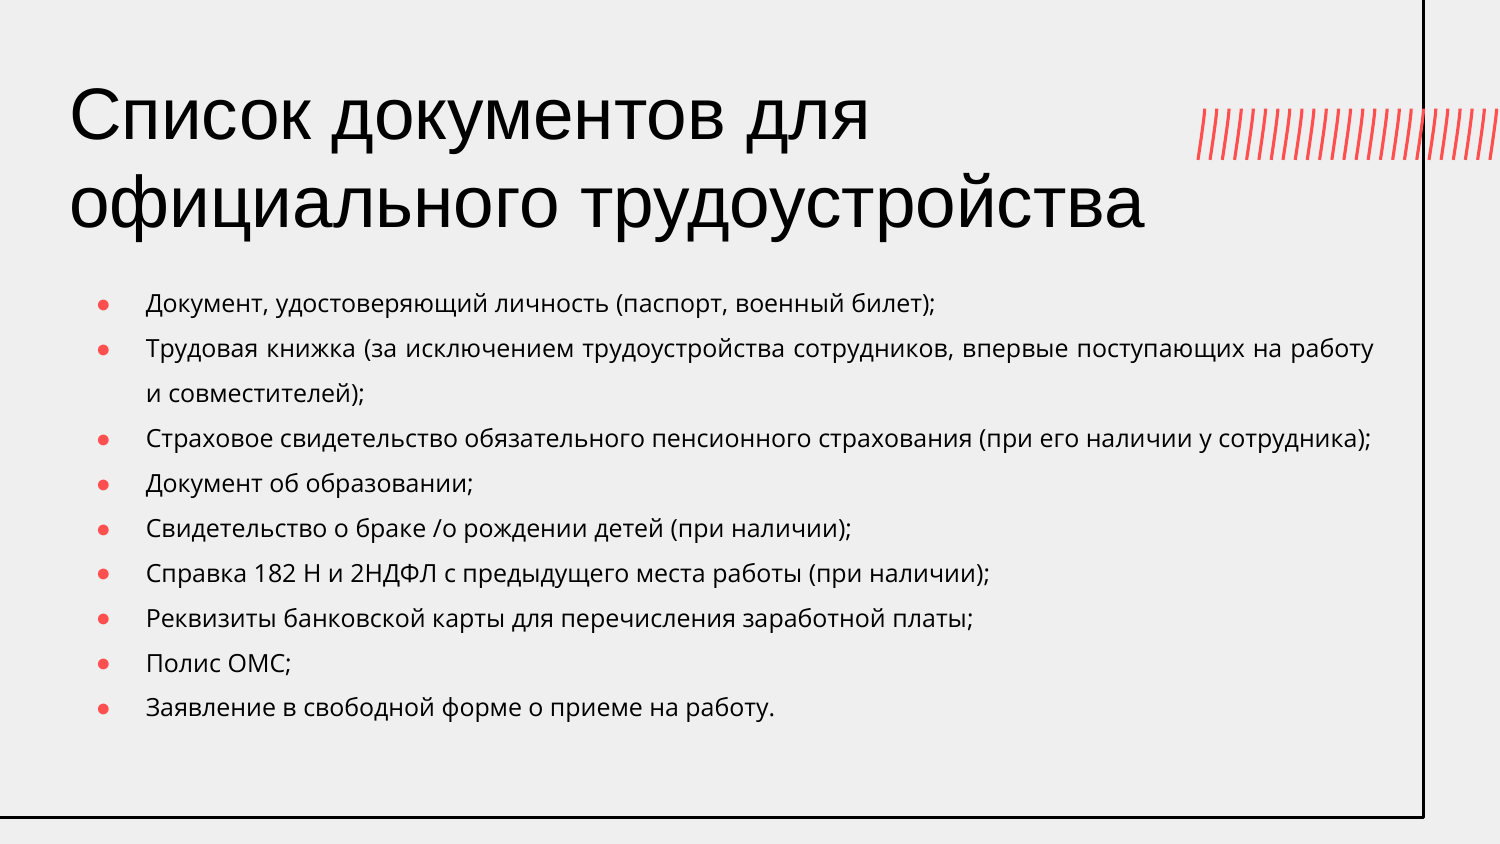

# Список документов для официального трудоустройства
Документ, удостоверяющий личность (паспорт, военный билет);
Трудовая книжка (за исключением трудоустройства сотрудников, впервые поступающих на работу и совместителей);
Страховое свидетельство обязательного пенсионного страхования (при его наличии у сотрудника);
Документ об образовании;
Свидетельство о браке /о рождении детей (при наличии);
Справка 182 Н и 2НДФЛ с предыдущего места работы (при наличии);
Реквизиты банковской карты для перечисления заработной платы;
Полис ОМС;
Заявление в свободной форме о приеме на работу.